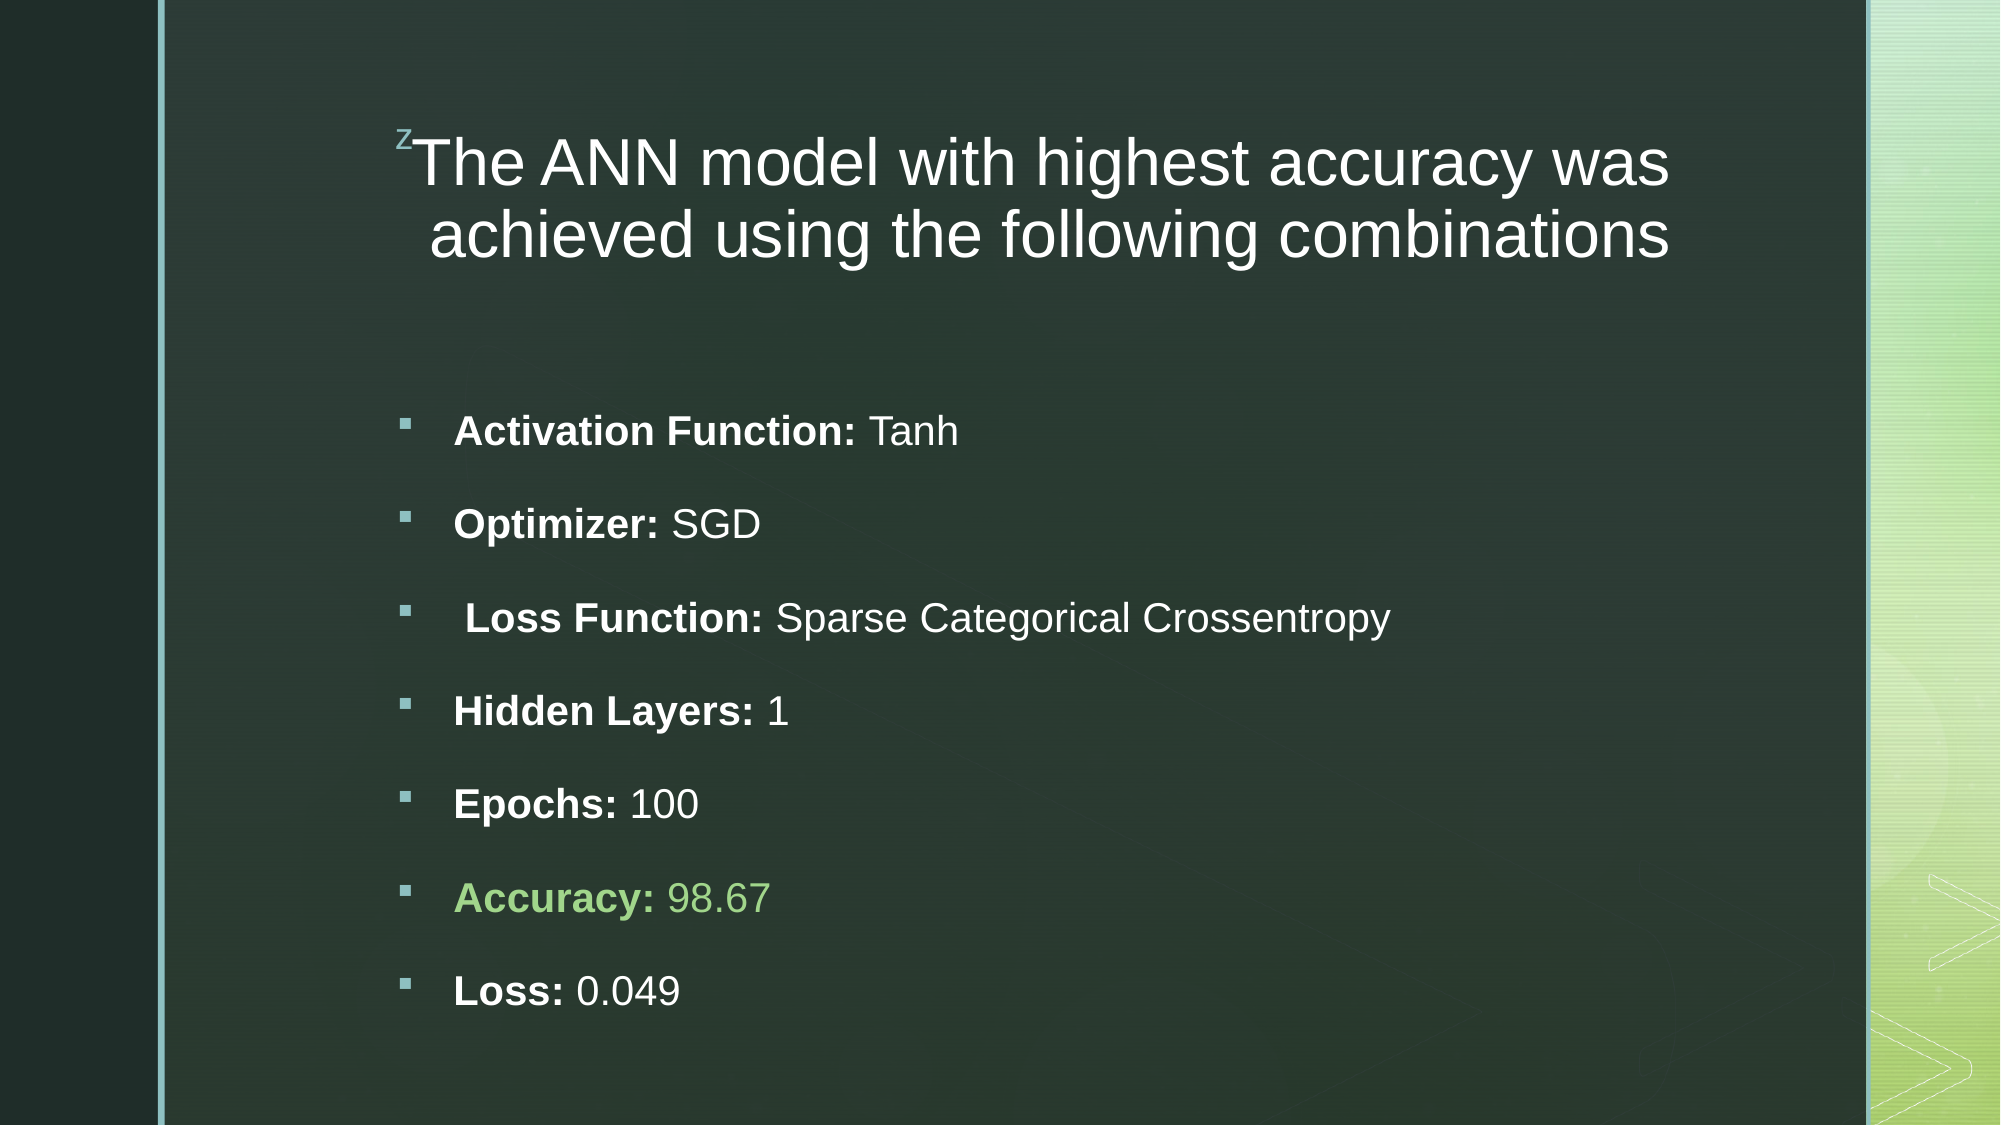

# The ANN model with highest accuracy was achieved using the following combinations
Activation Function: Tanh
Optimizer: SGD
 Loss Function: Sparse Categorical Crossentropy
Hidden Layers: 1
Epochs: 100
Accuracy: 98.67
Loss: 0.049